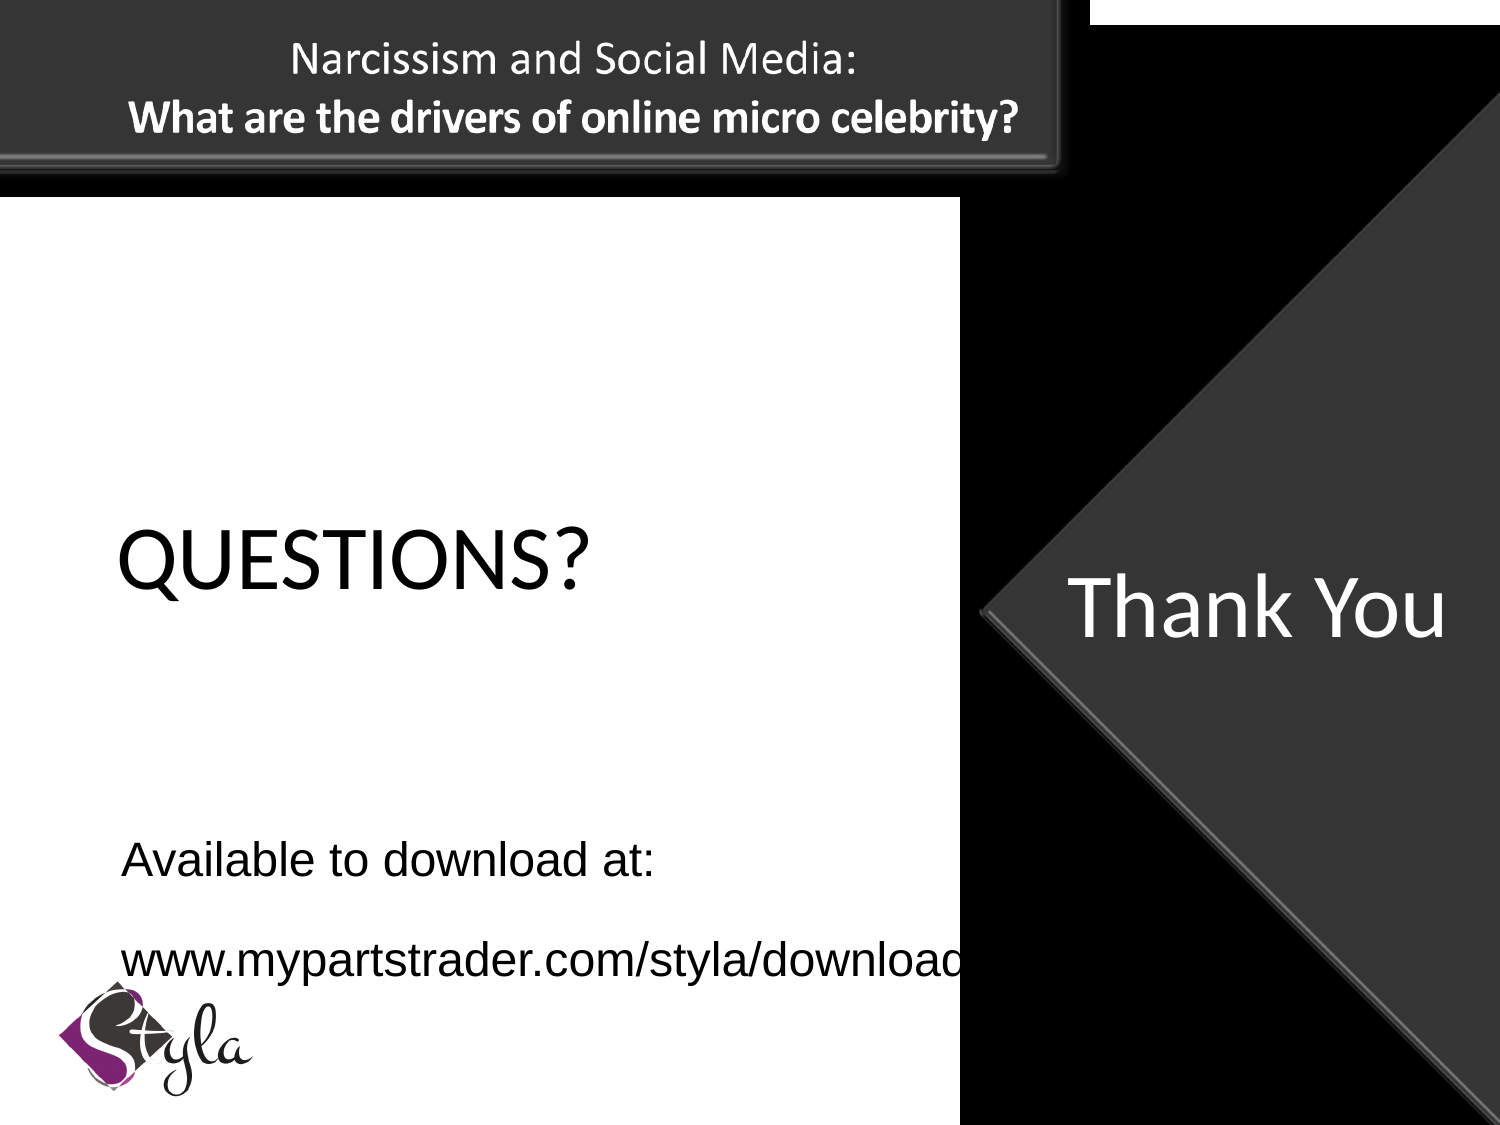

# QUESTIONS?
Thank You
Available to download at:
www.mypartstrader.com/styla/download